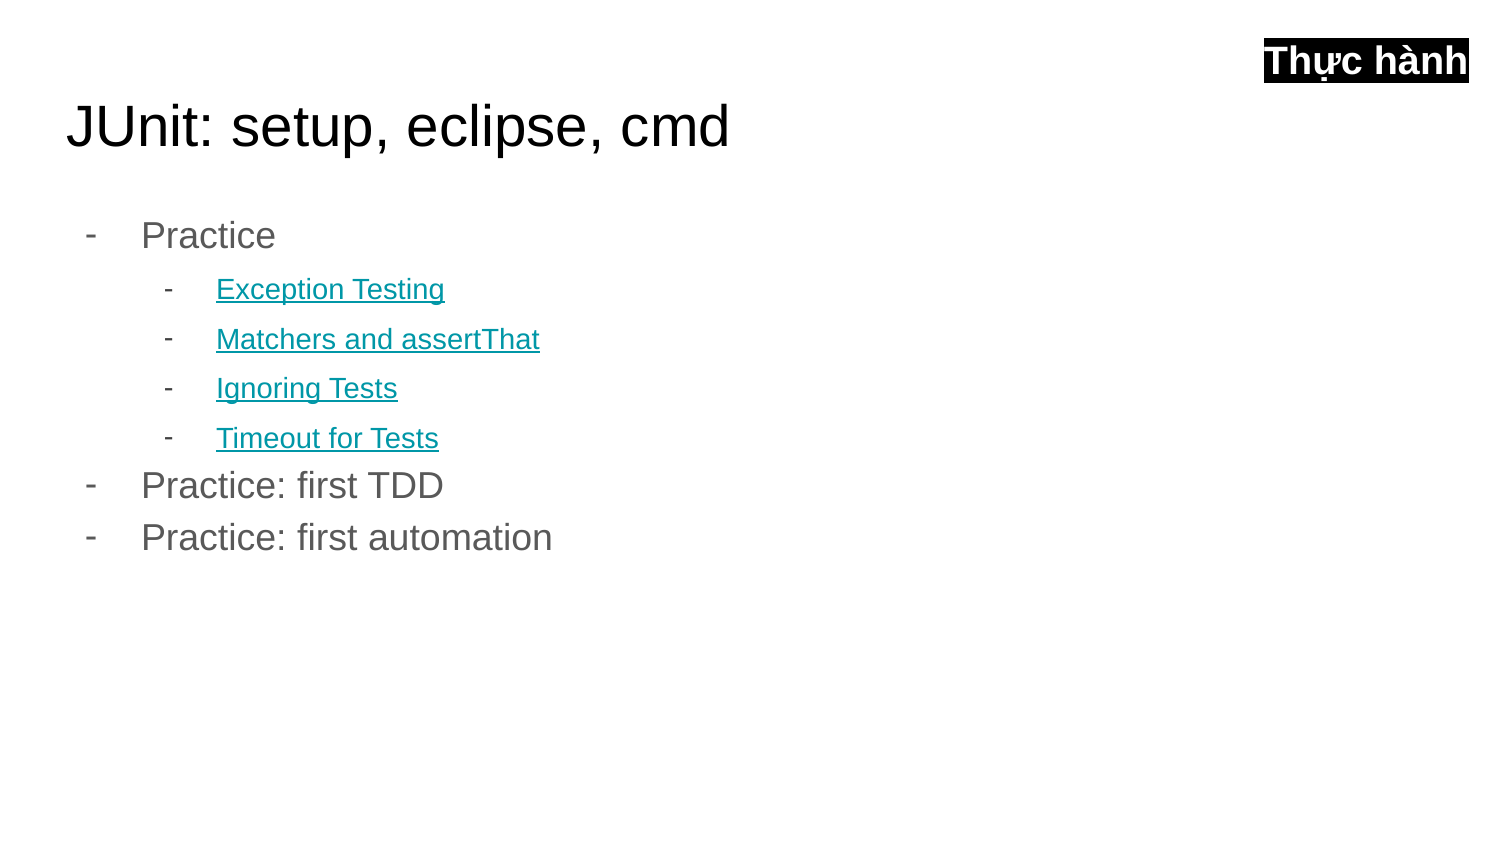

Thực hành
# JUnit: setup, eclipse, cmd
Practice
Exception Testing
Matchers and assertThat
Ignoring Tests
Timeout for Tests
Practice: first TDD
Practice: first automation